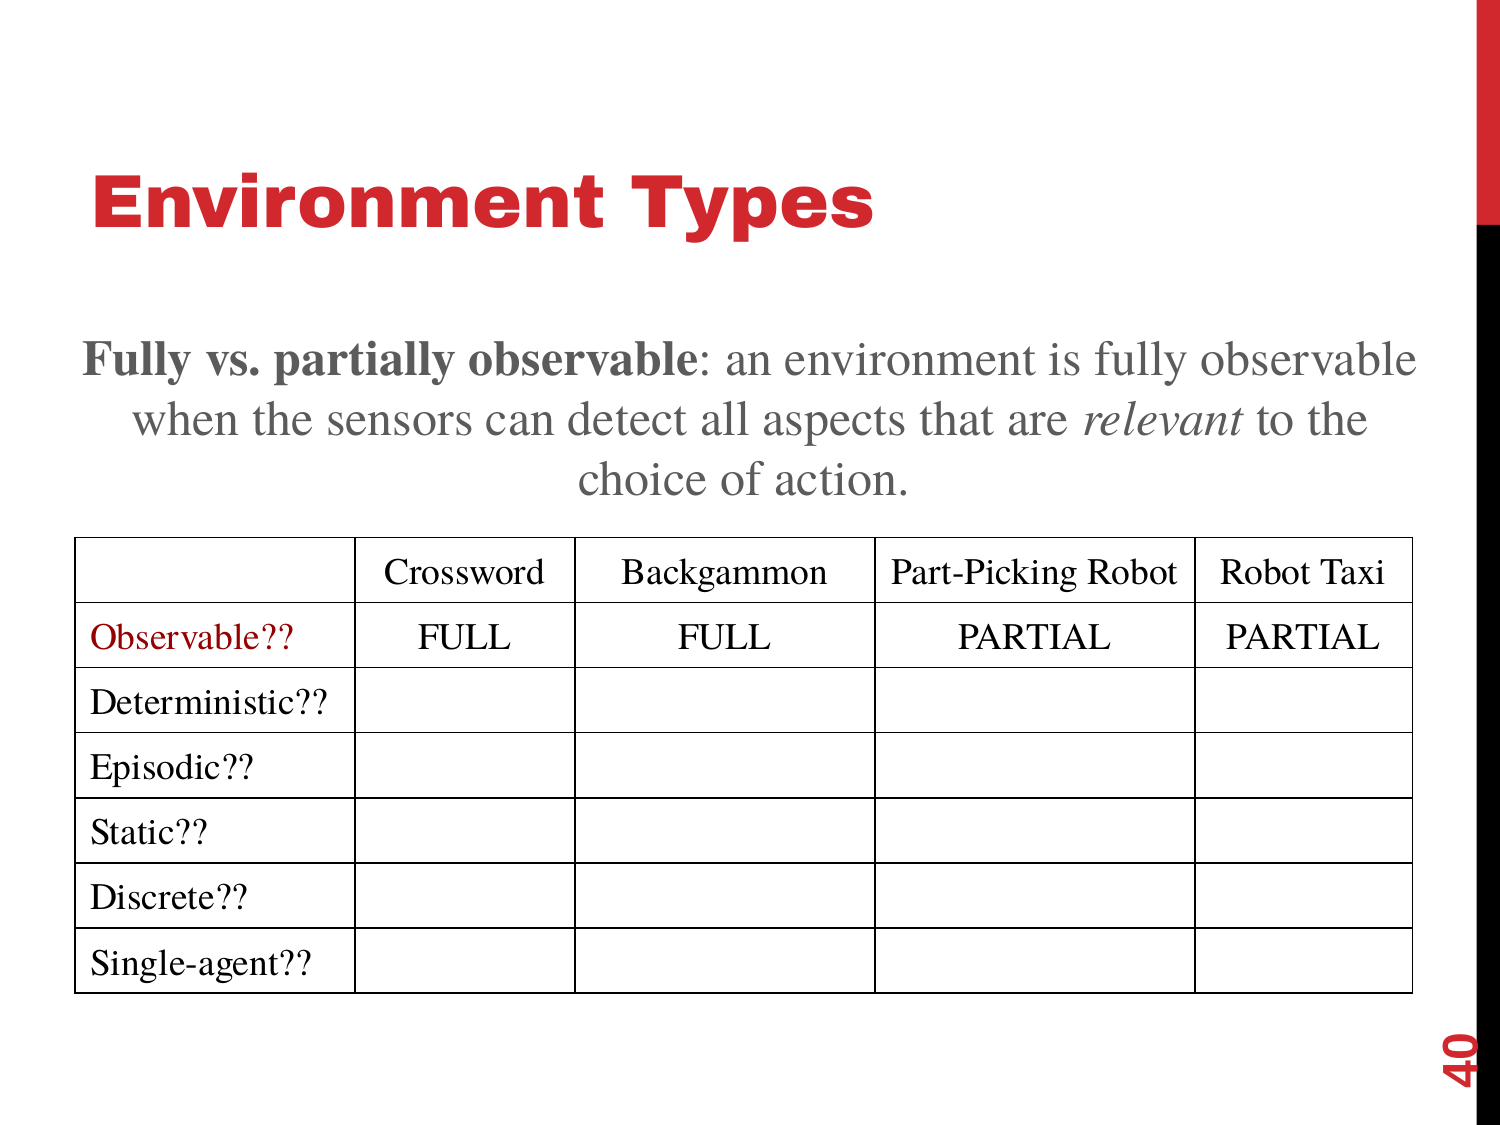

# Environment Types
Fully vs. partially observable: an environment is fully observable when the sensors can detect all aspects that are relevant to the choice of action.
|  | Crossword | Backgammon | Part-Picking Robot | Robot Taxi |
| --- | --- | --- | --- | --- |
| Observable?? | FULL | FULL | PARTIAL | PARTIAL |
| Deterministic?? |  |  |  |  |
| Episodic?? |  |  |  |  |
| Static?? |  |  |  |  |
| Discrete?? |  |  |  |  |
| Single-agent?? |  |  |  |  |
40